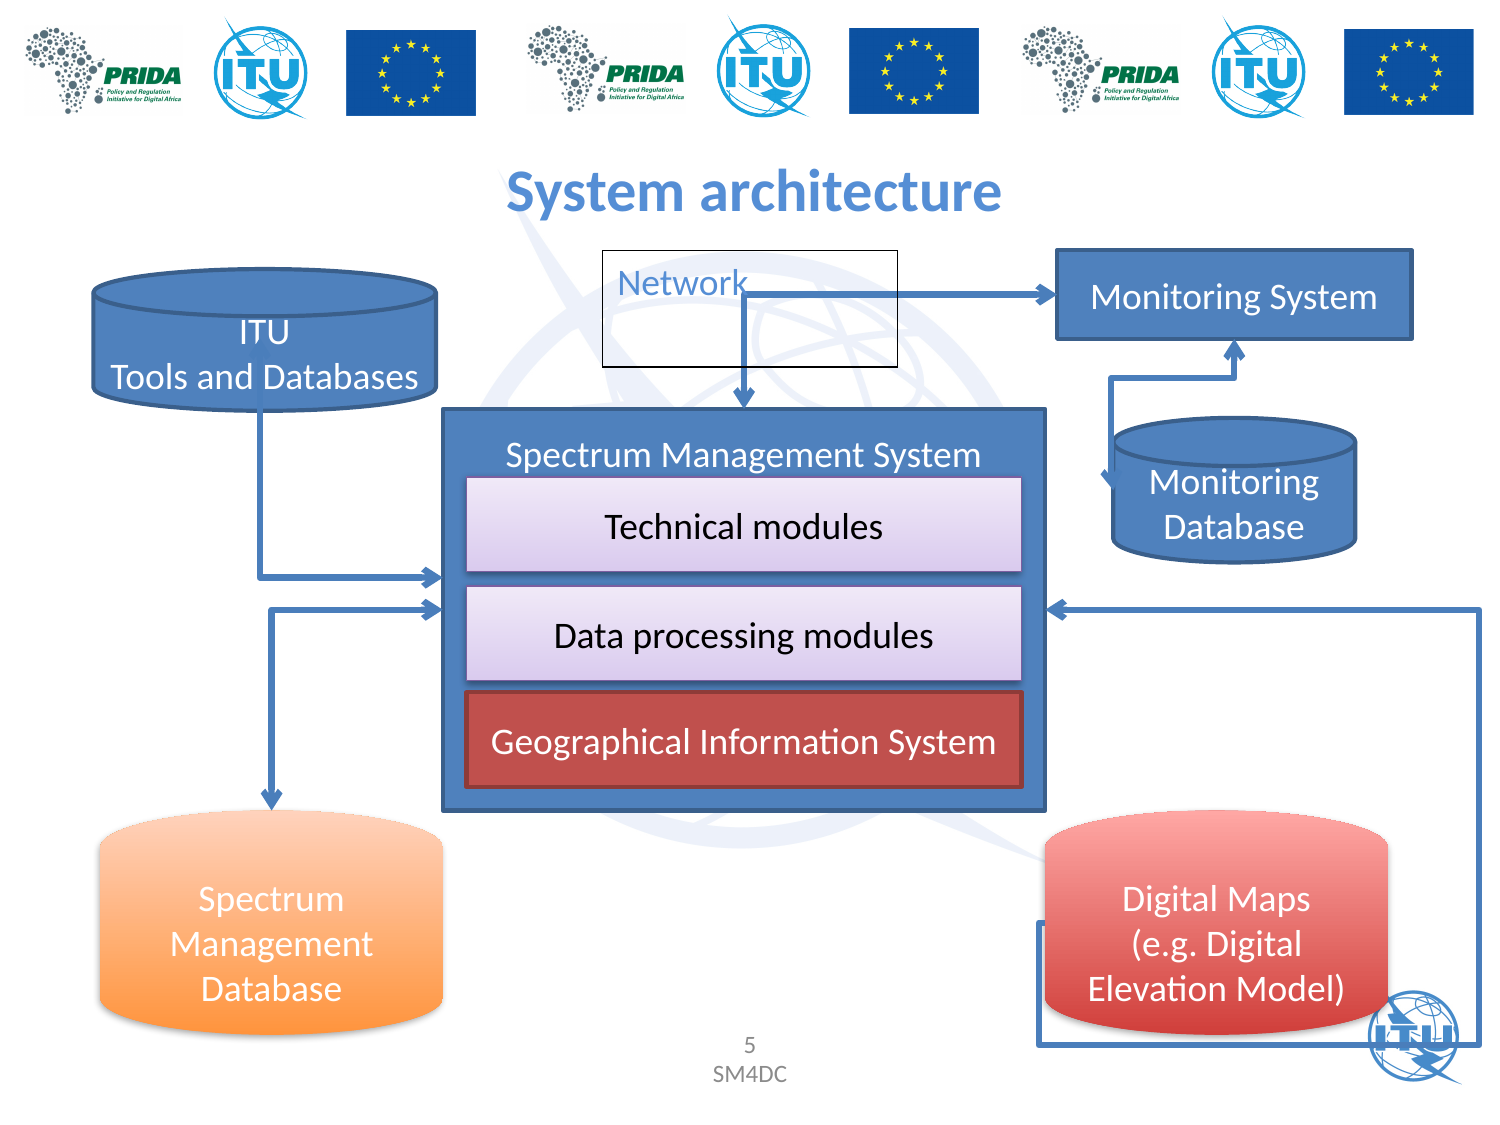

# System architecture
Network
Monitoring System
ITU
Tools and Databases
Spectrum Management System

Monitoring
Database
Technical modules
Data processing modules
Geographical Information System
Spectrum Management Database
Digital Maps
(e.g. Digital Elevation Model)
5
SM4DC